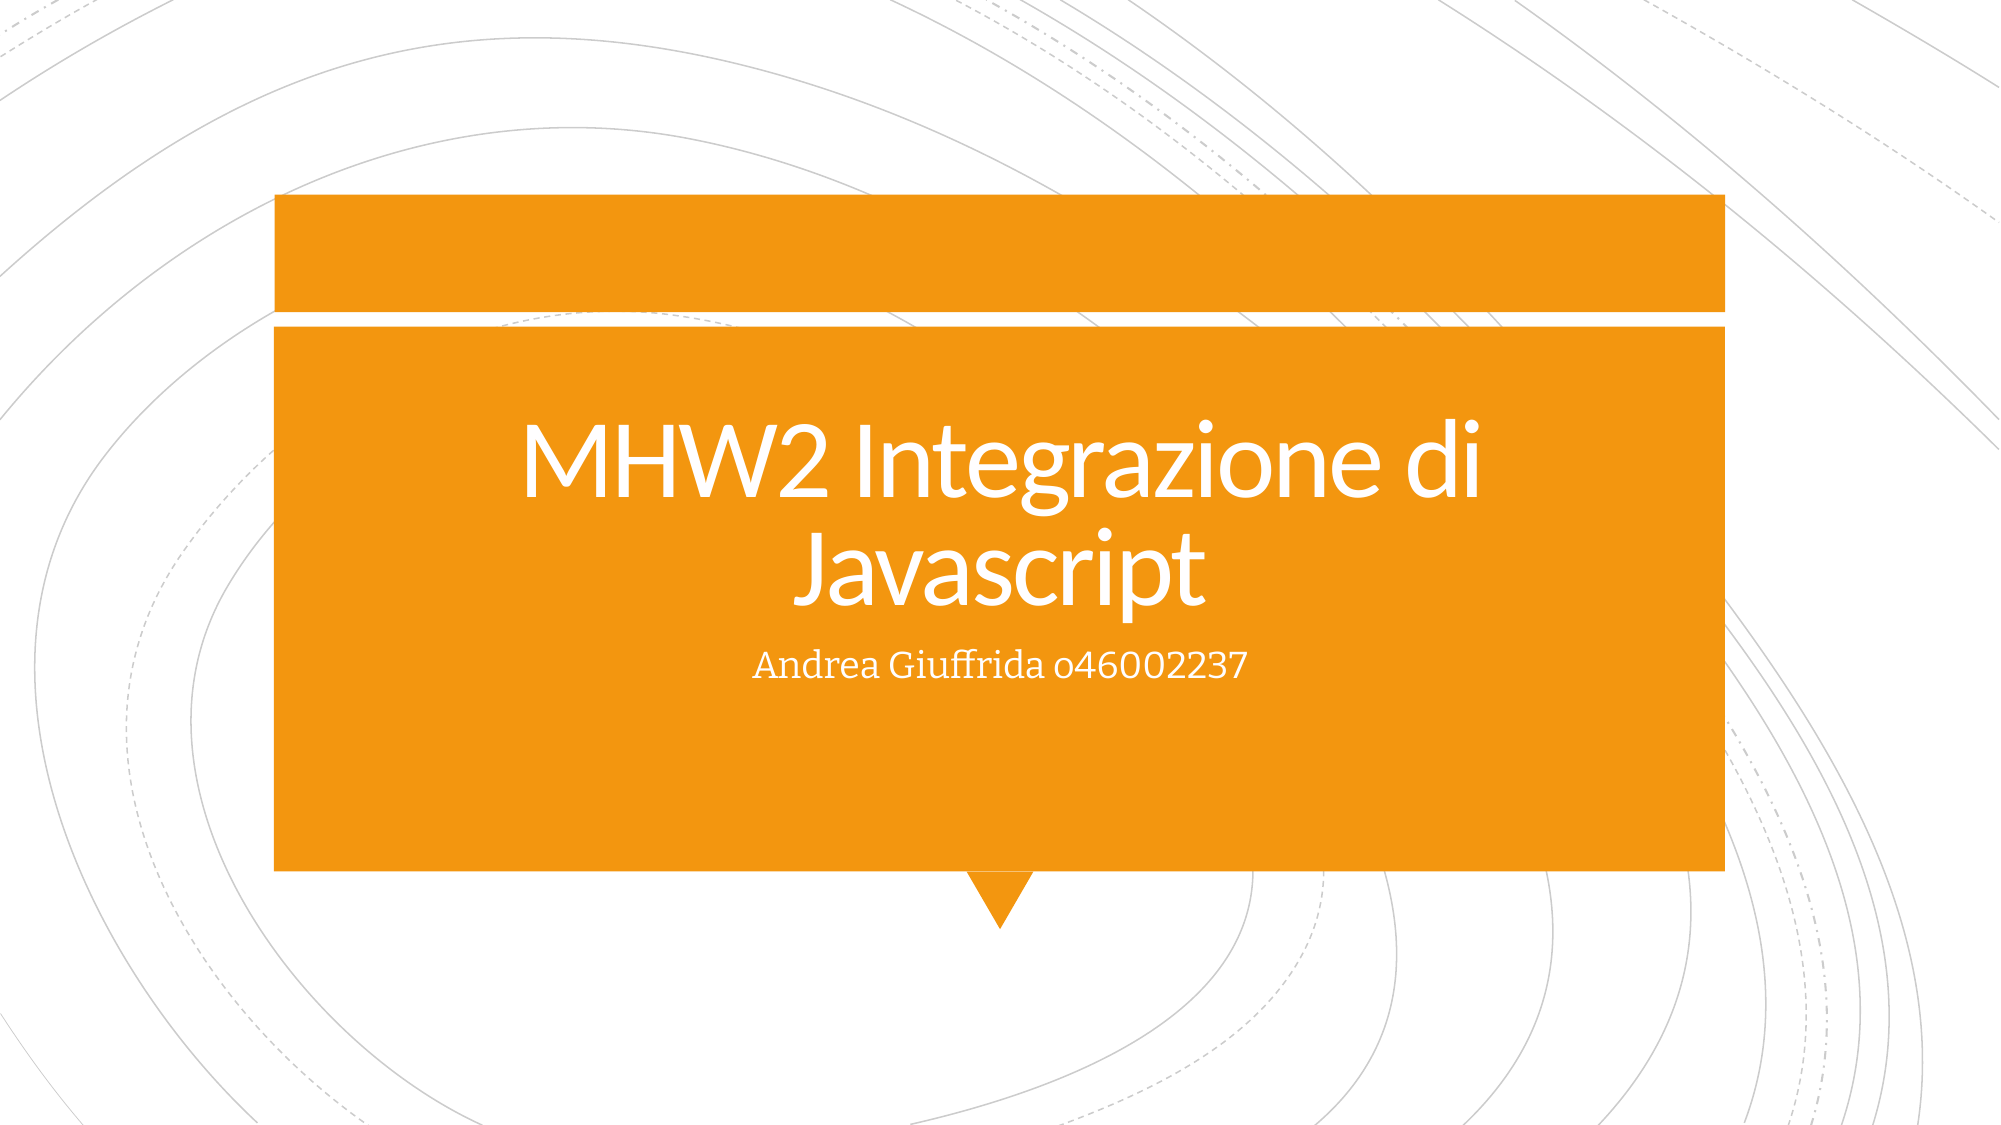

# MHW2 Integrazione di Javascript
Andrea Giuffrida o46002237